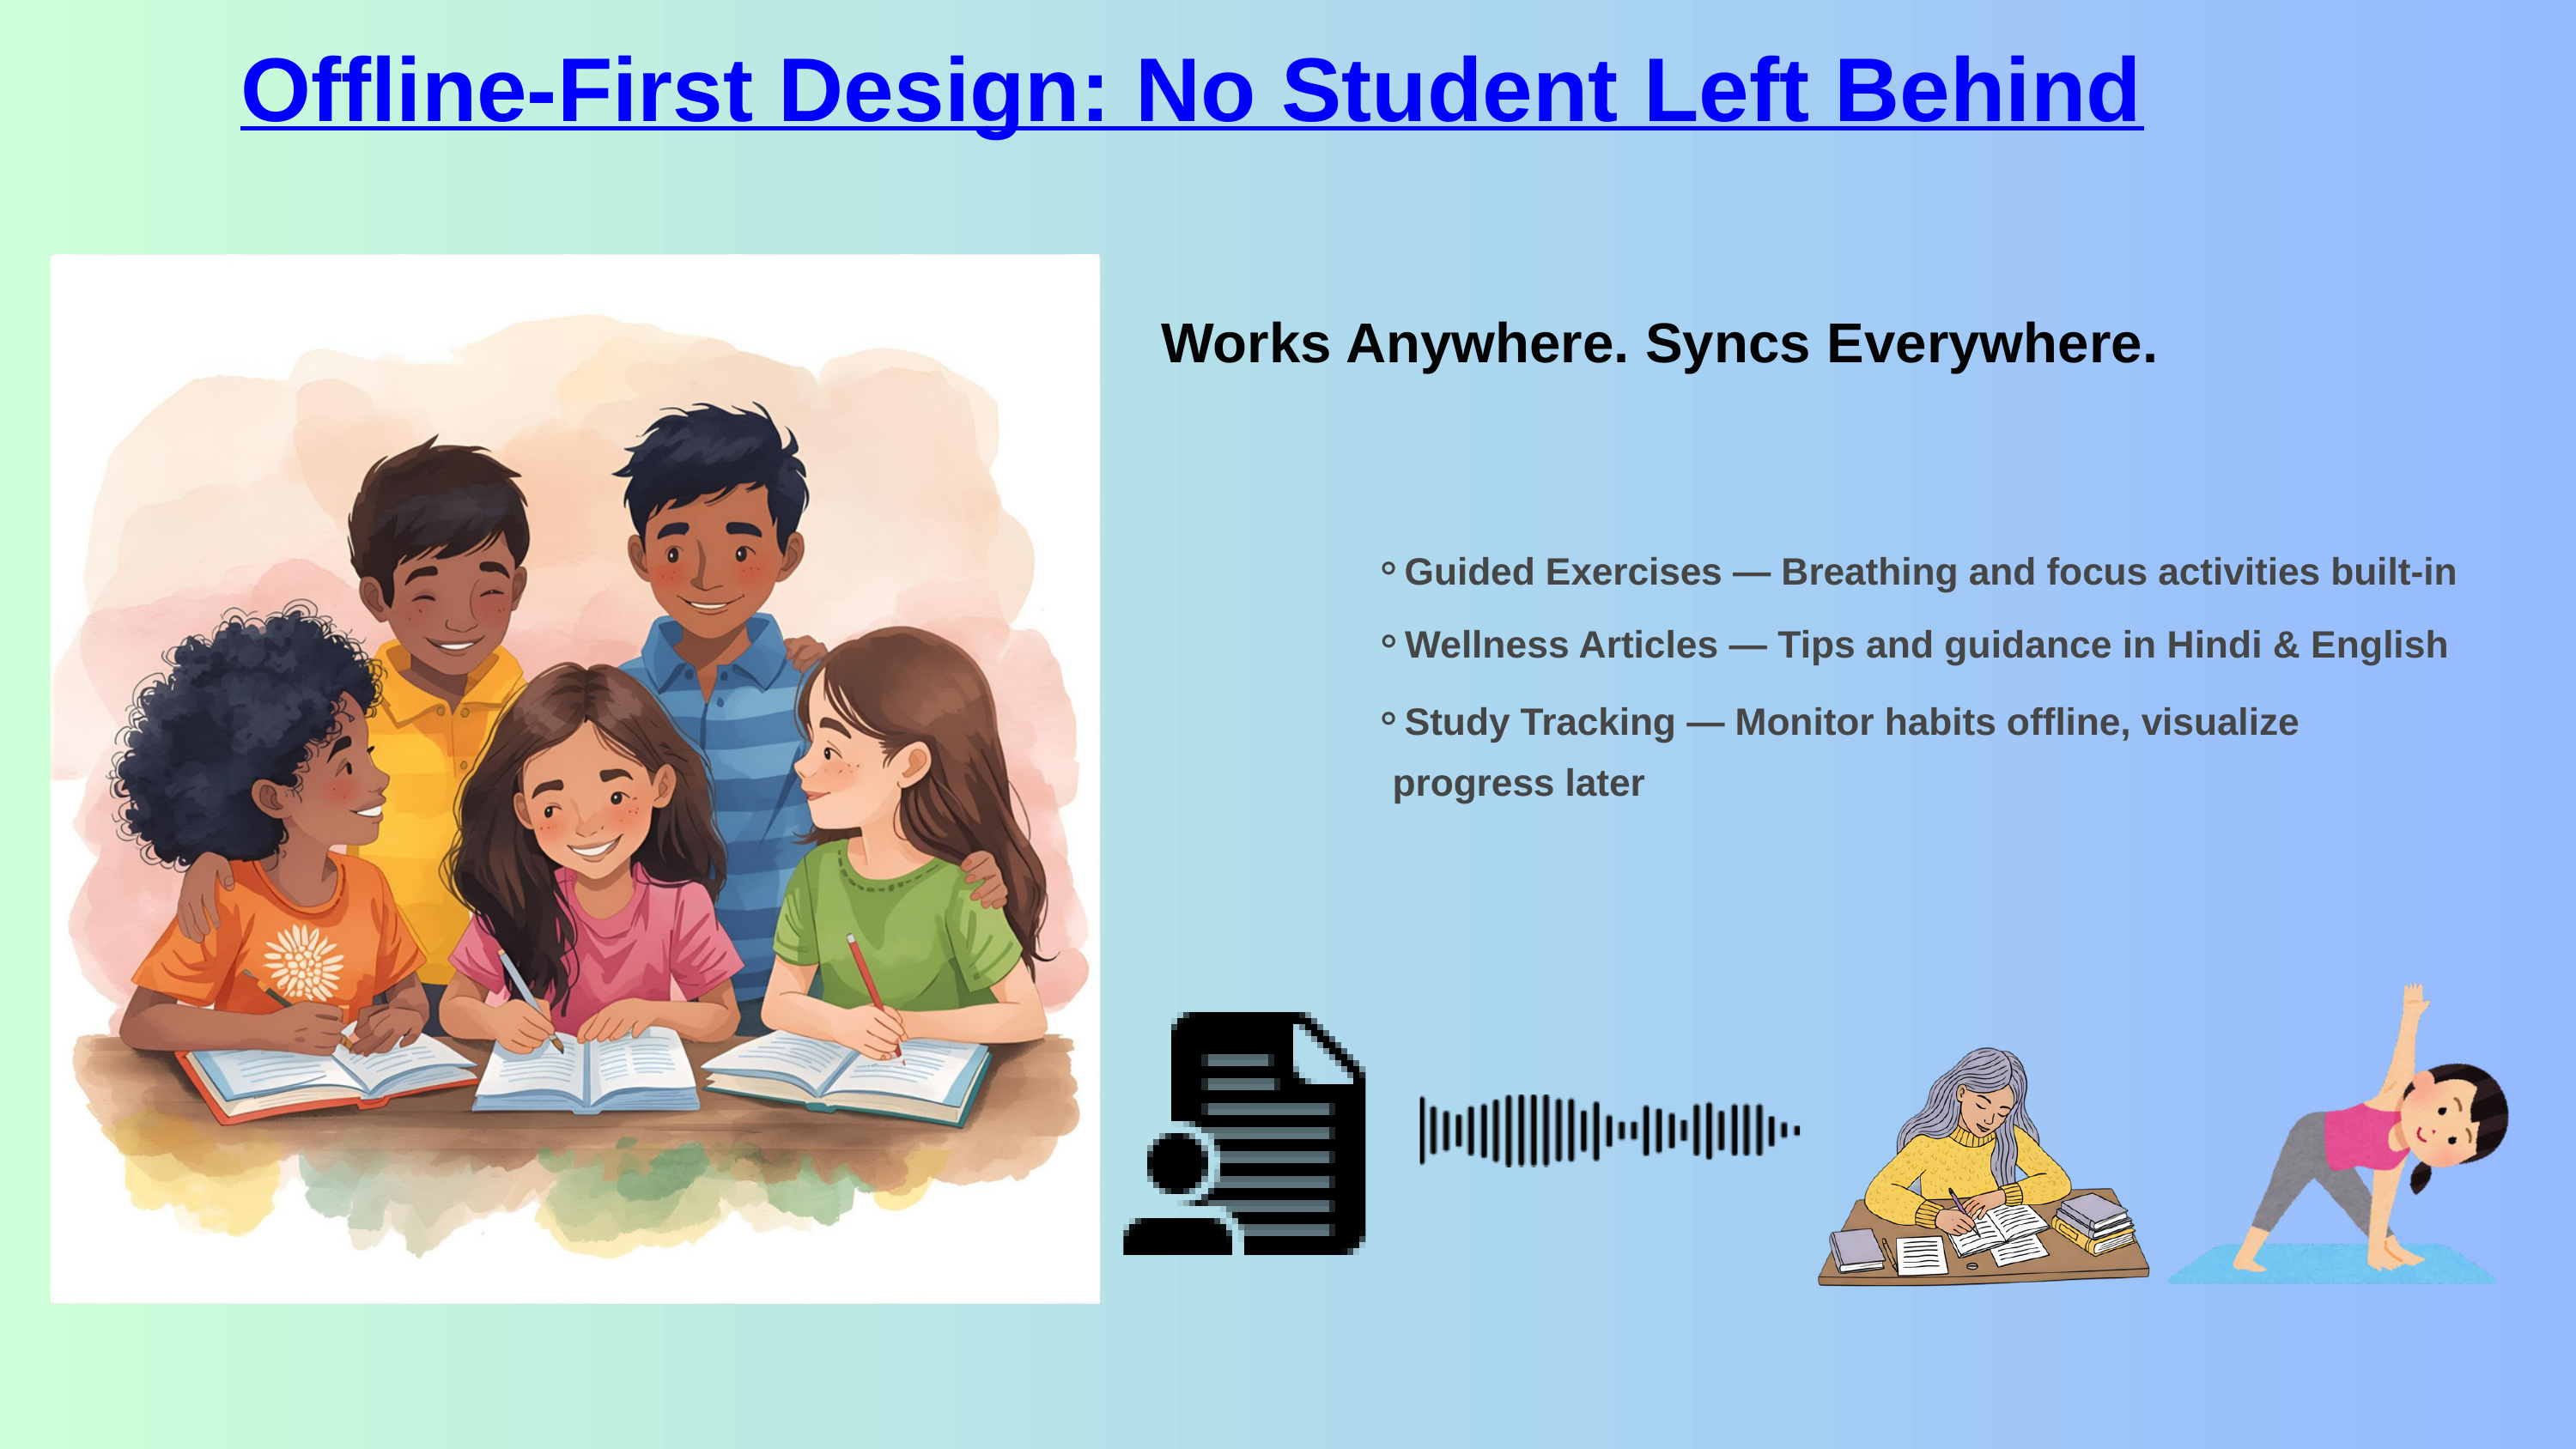

Offline-First Design: No Student Left Behind

Works Anywhere. Syncs Everywhere.
Guided Exercises — Breathing and focus activities built-in
Wellness Articles — Tips and guidance in Hindi & English
Study Tracking — Monitor habits offline, visualize progress later